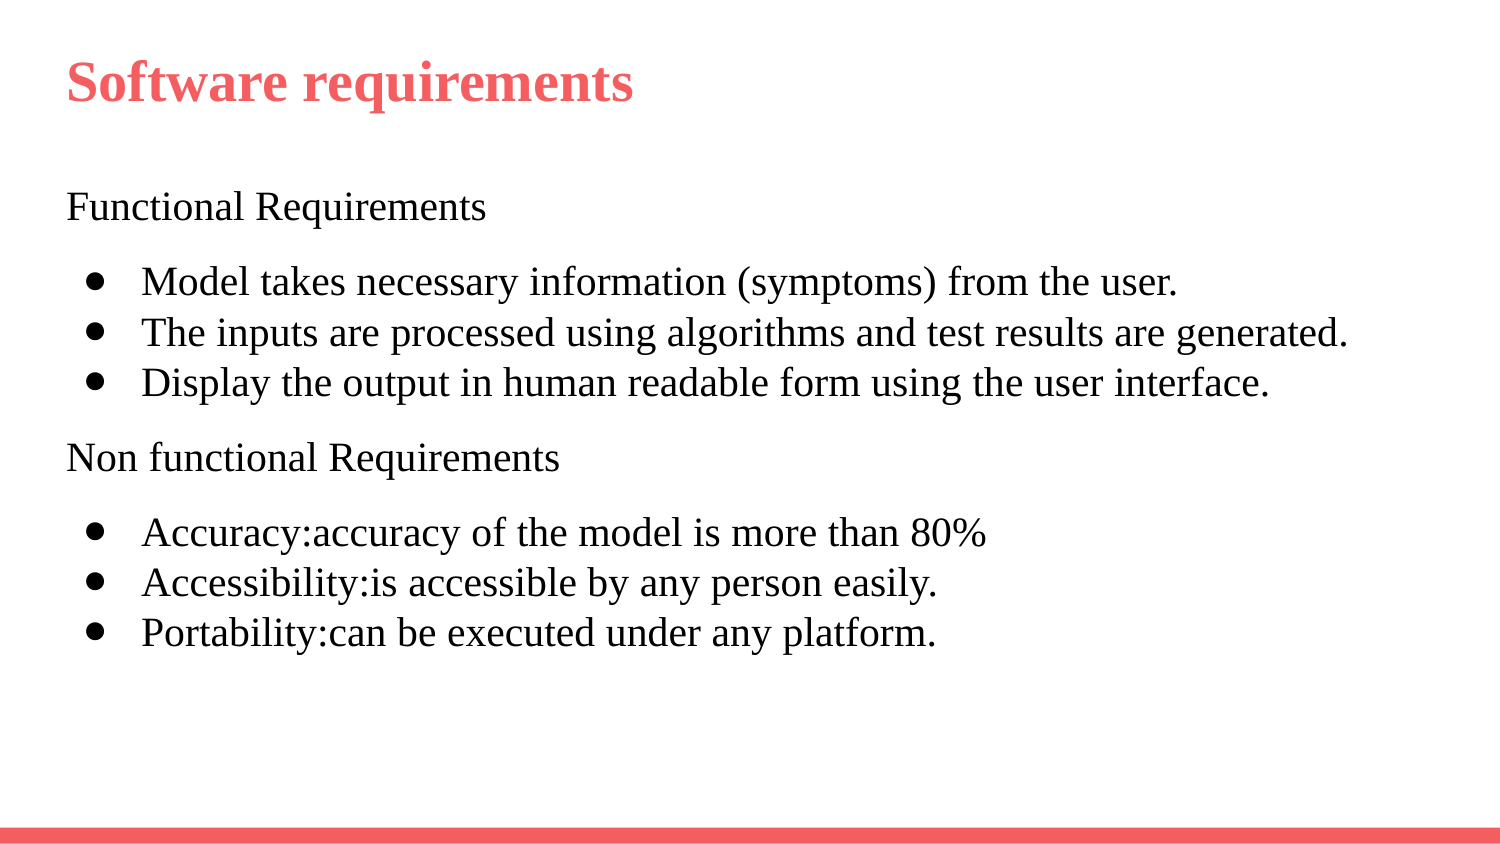

# Software requirements
Functional Requirements
Model takes necessary information (symptoms) from the user.
The inputs are processed using algorithms and test results are generated.
Display the output in human readable form using the user interface.
Non functional Requirements
Accuracy:accuracy of the model is more than 80%
Accessibility:is accessible by any person easily.
Portability:can be executed under any platform.